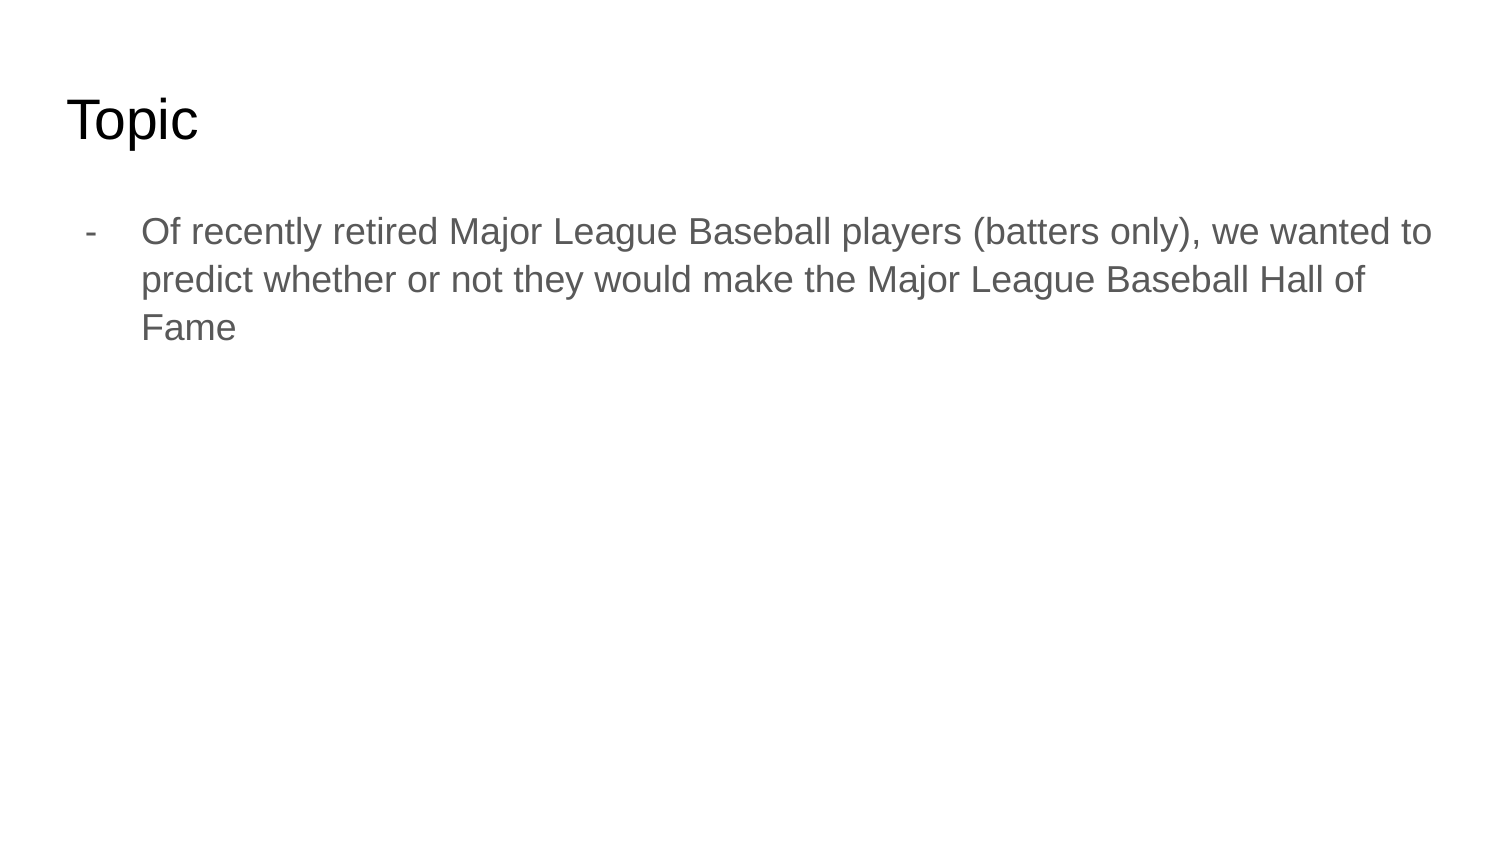

# Topic
Of recently retired Major League Baseball players (batters only), we wanted to predict whether or not they would make the Major League Baseball Hall of Fame